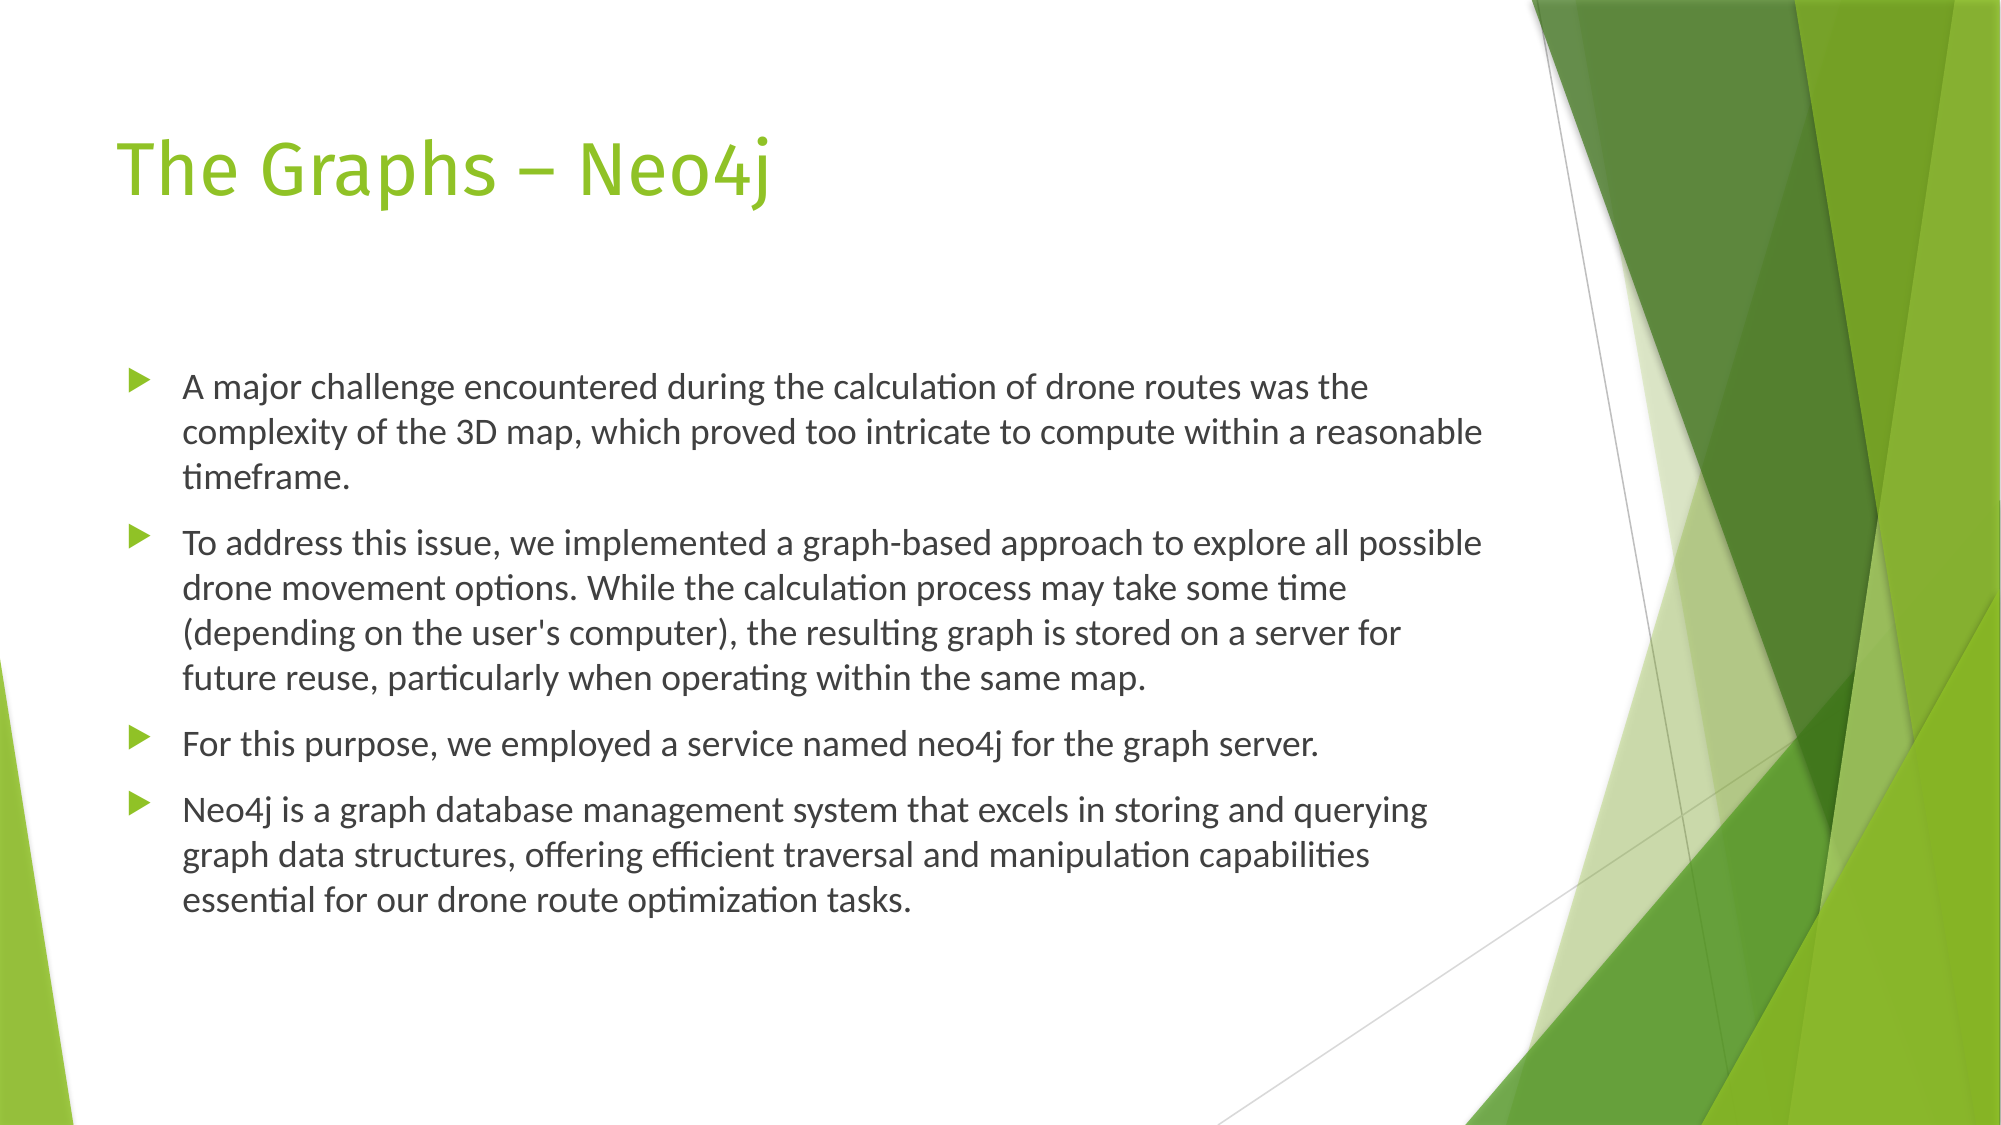

# The Graphs – Neo4j
A major challenge encountered during the calculation of drone routes was the complexity of the 3D map, which proved too intricate to compute within a reasonable timeframe.
To address this issue, we implemented a graph-based approach to explore all possible drone movement options. While the calculation process may take some time (depending on the user's computer), the resulting graph is stored on a server for future reuse, particularly when operating within the same map.
For this purpose, we employed a service named neo4j for the graph server.
Neo4j is a graph database management system that excels in storing and querying graph data structures, offering efficient traversal and manipulation capabilities essential for our drone route optimization tasks.